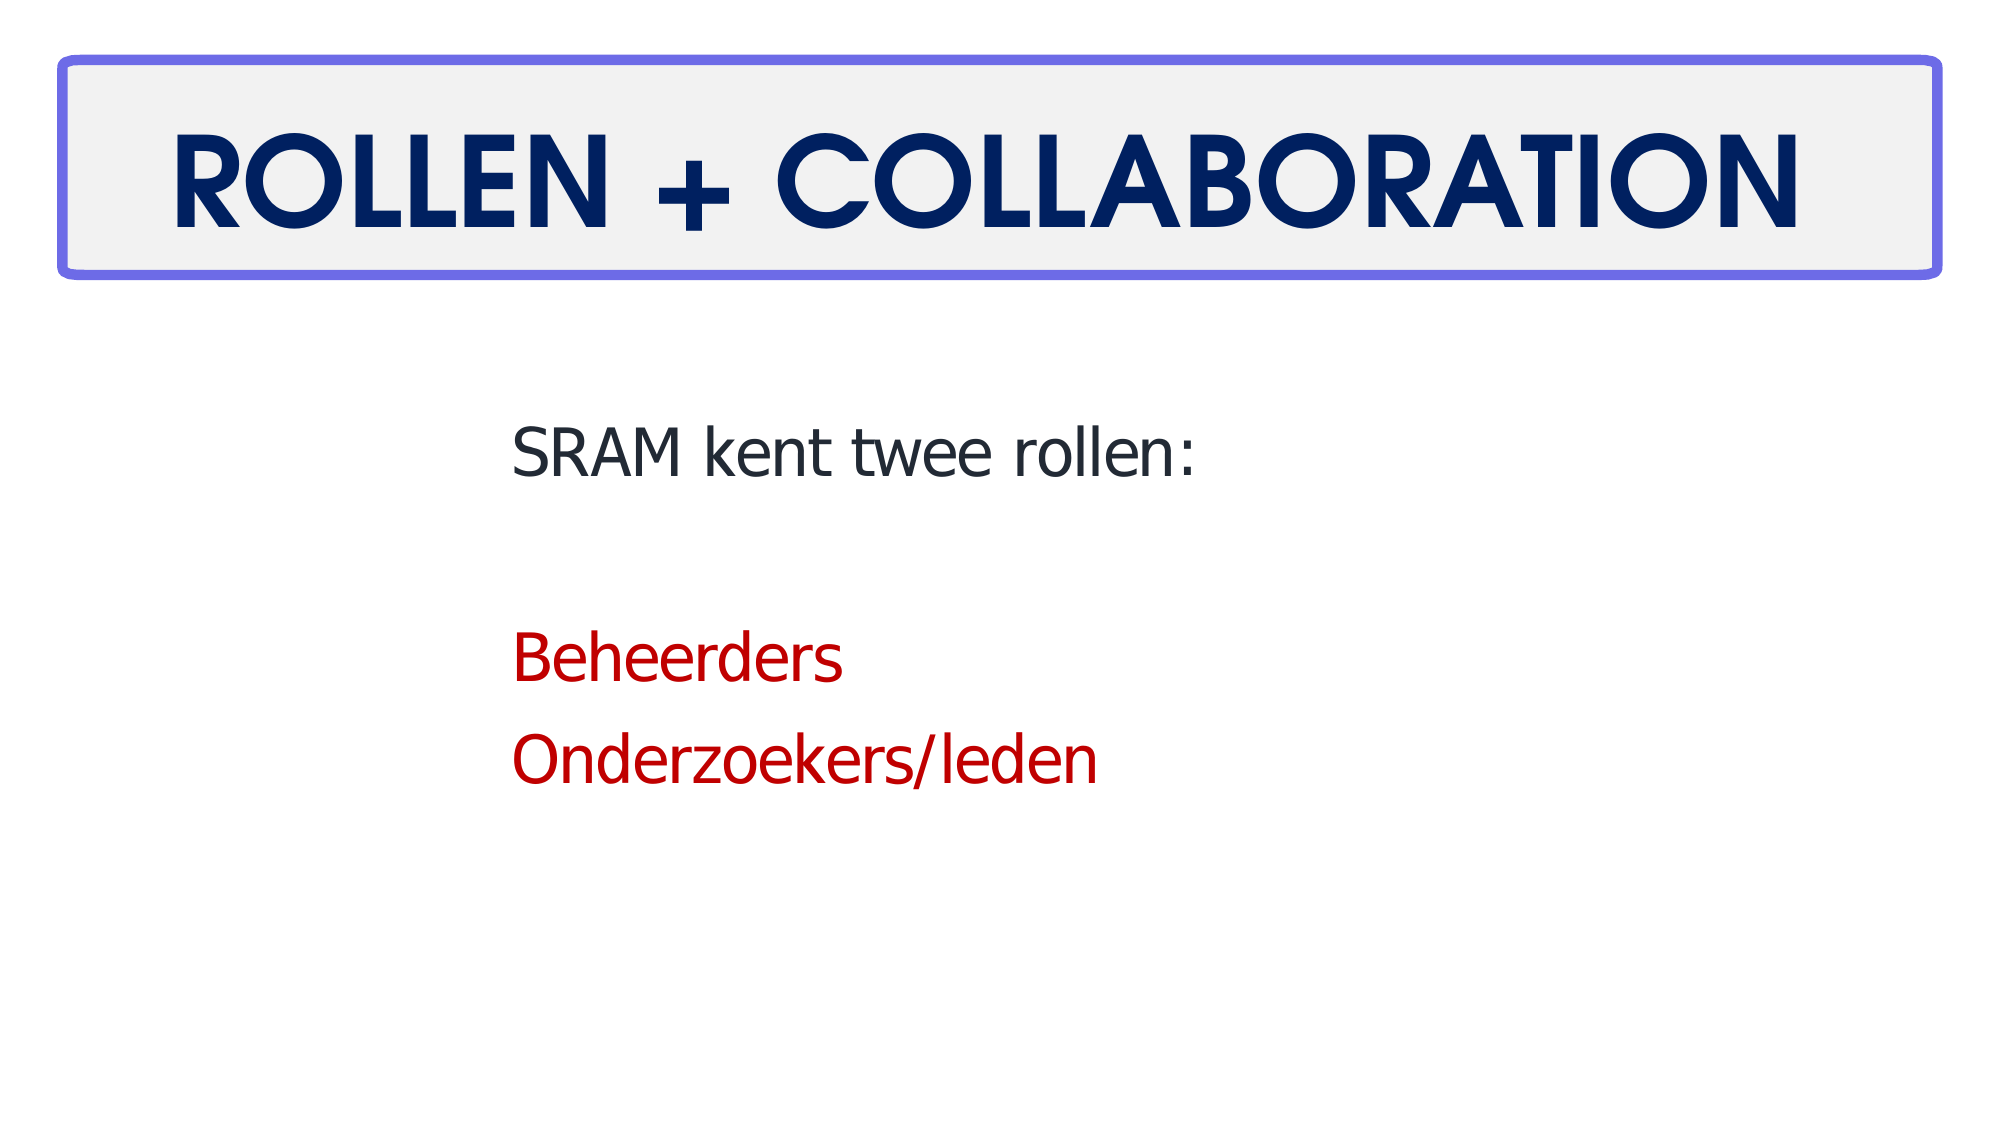

ROLLEN + COLLABORATION
SRAM kent twee rollen:

Beheerders
Onderzoekers/leden